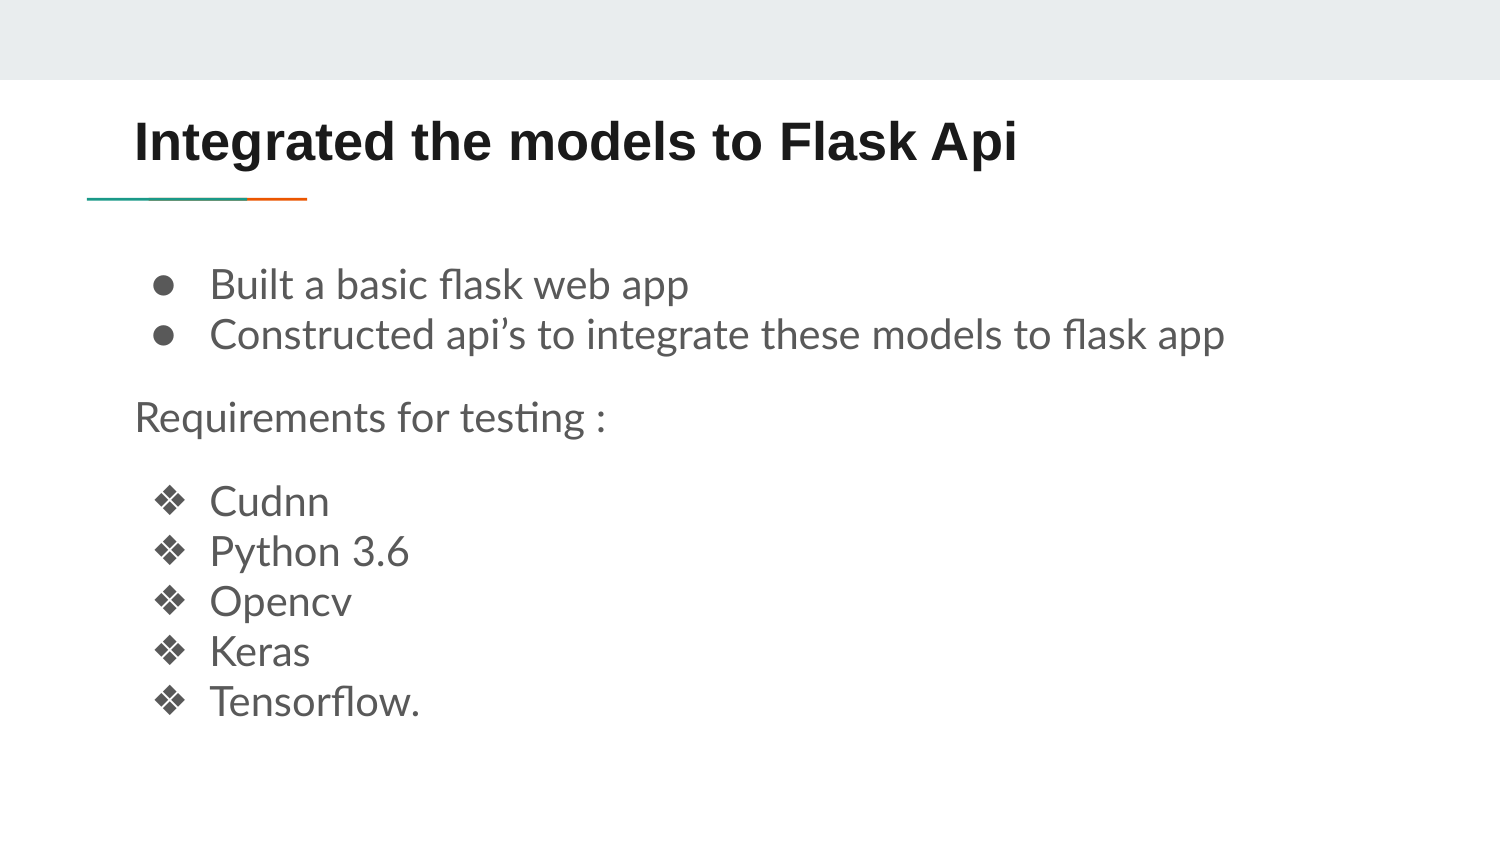

# Integrated the models to Flask Api
Built a basic flask web app
Constructed api’s to integrate these models to flask app
Requirements for testing :
Cudnn
Python 3.6
Opencv
Keras
Tensorflow.